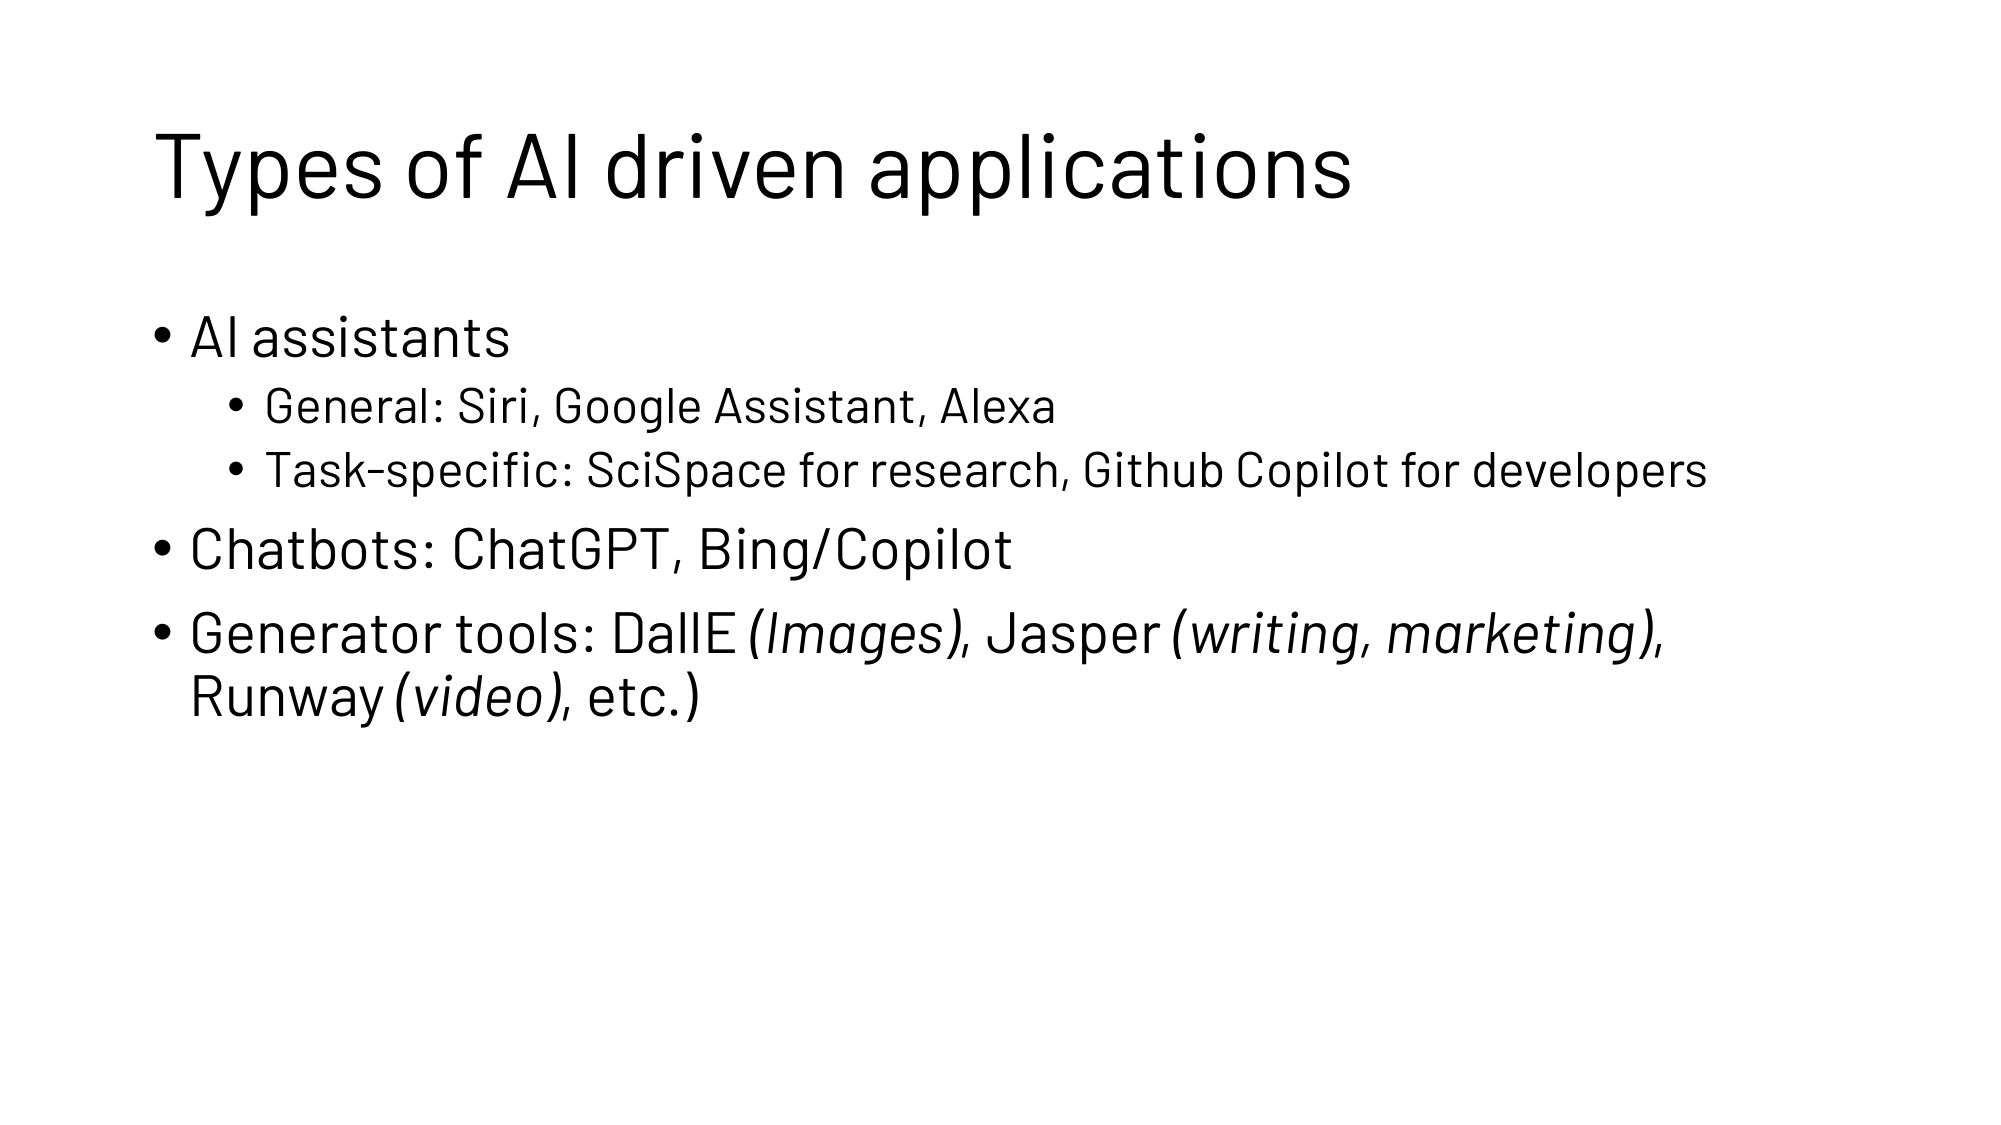

# Types of AI driven applications
AI assistants
General: Siri, Google Assistant, Alexa
Task-specific: SciSpace for research, Github Copilot for developers
Chatbots: ChatGPT, Bing/Copilot
Generator tools: DallE (Images), Jasper (writing, marketing), Runway (video), etc.)